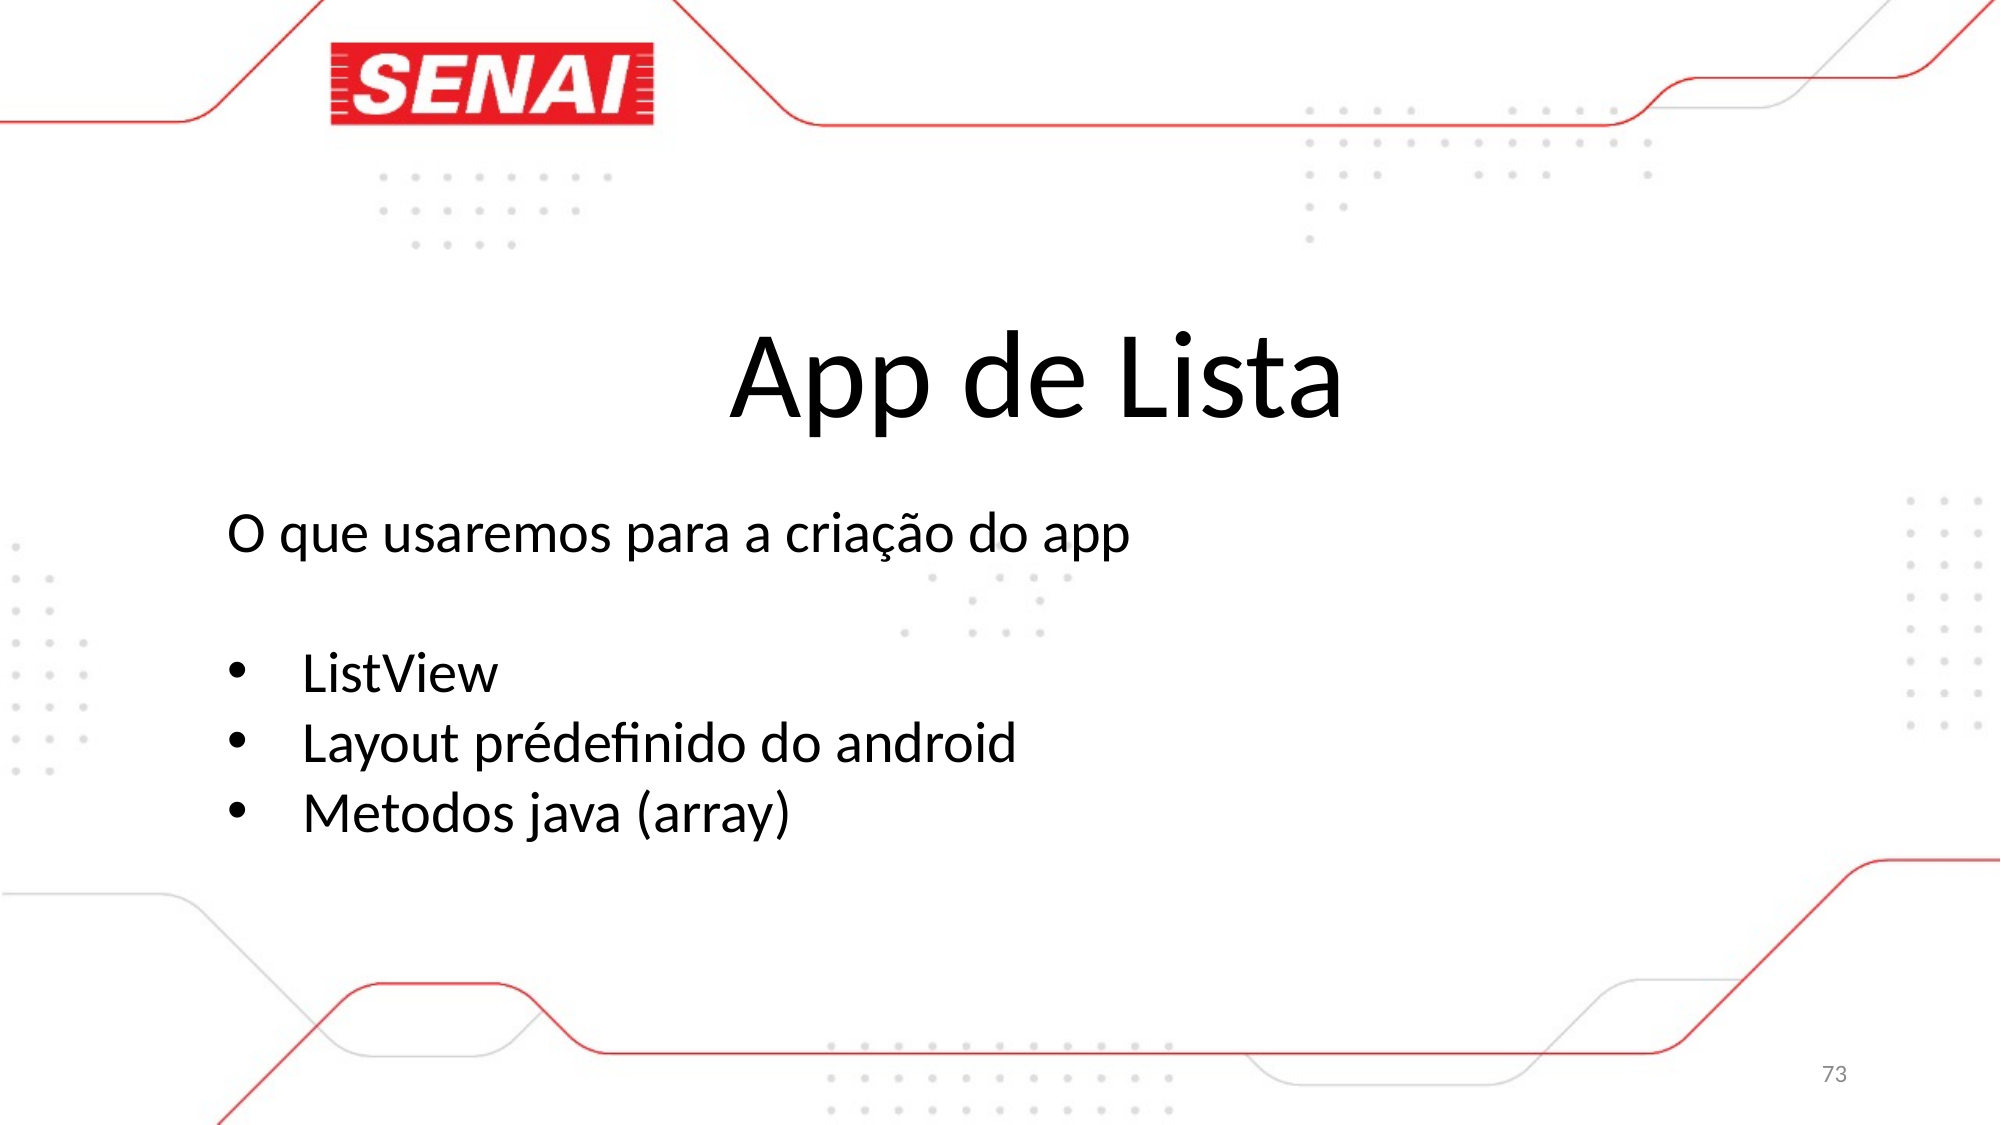

App de Lista
O que usaremos para a criação do app

ListView
Layout prédefinido do android
Metodos java (array)
73